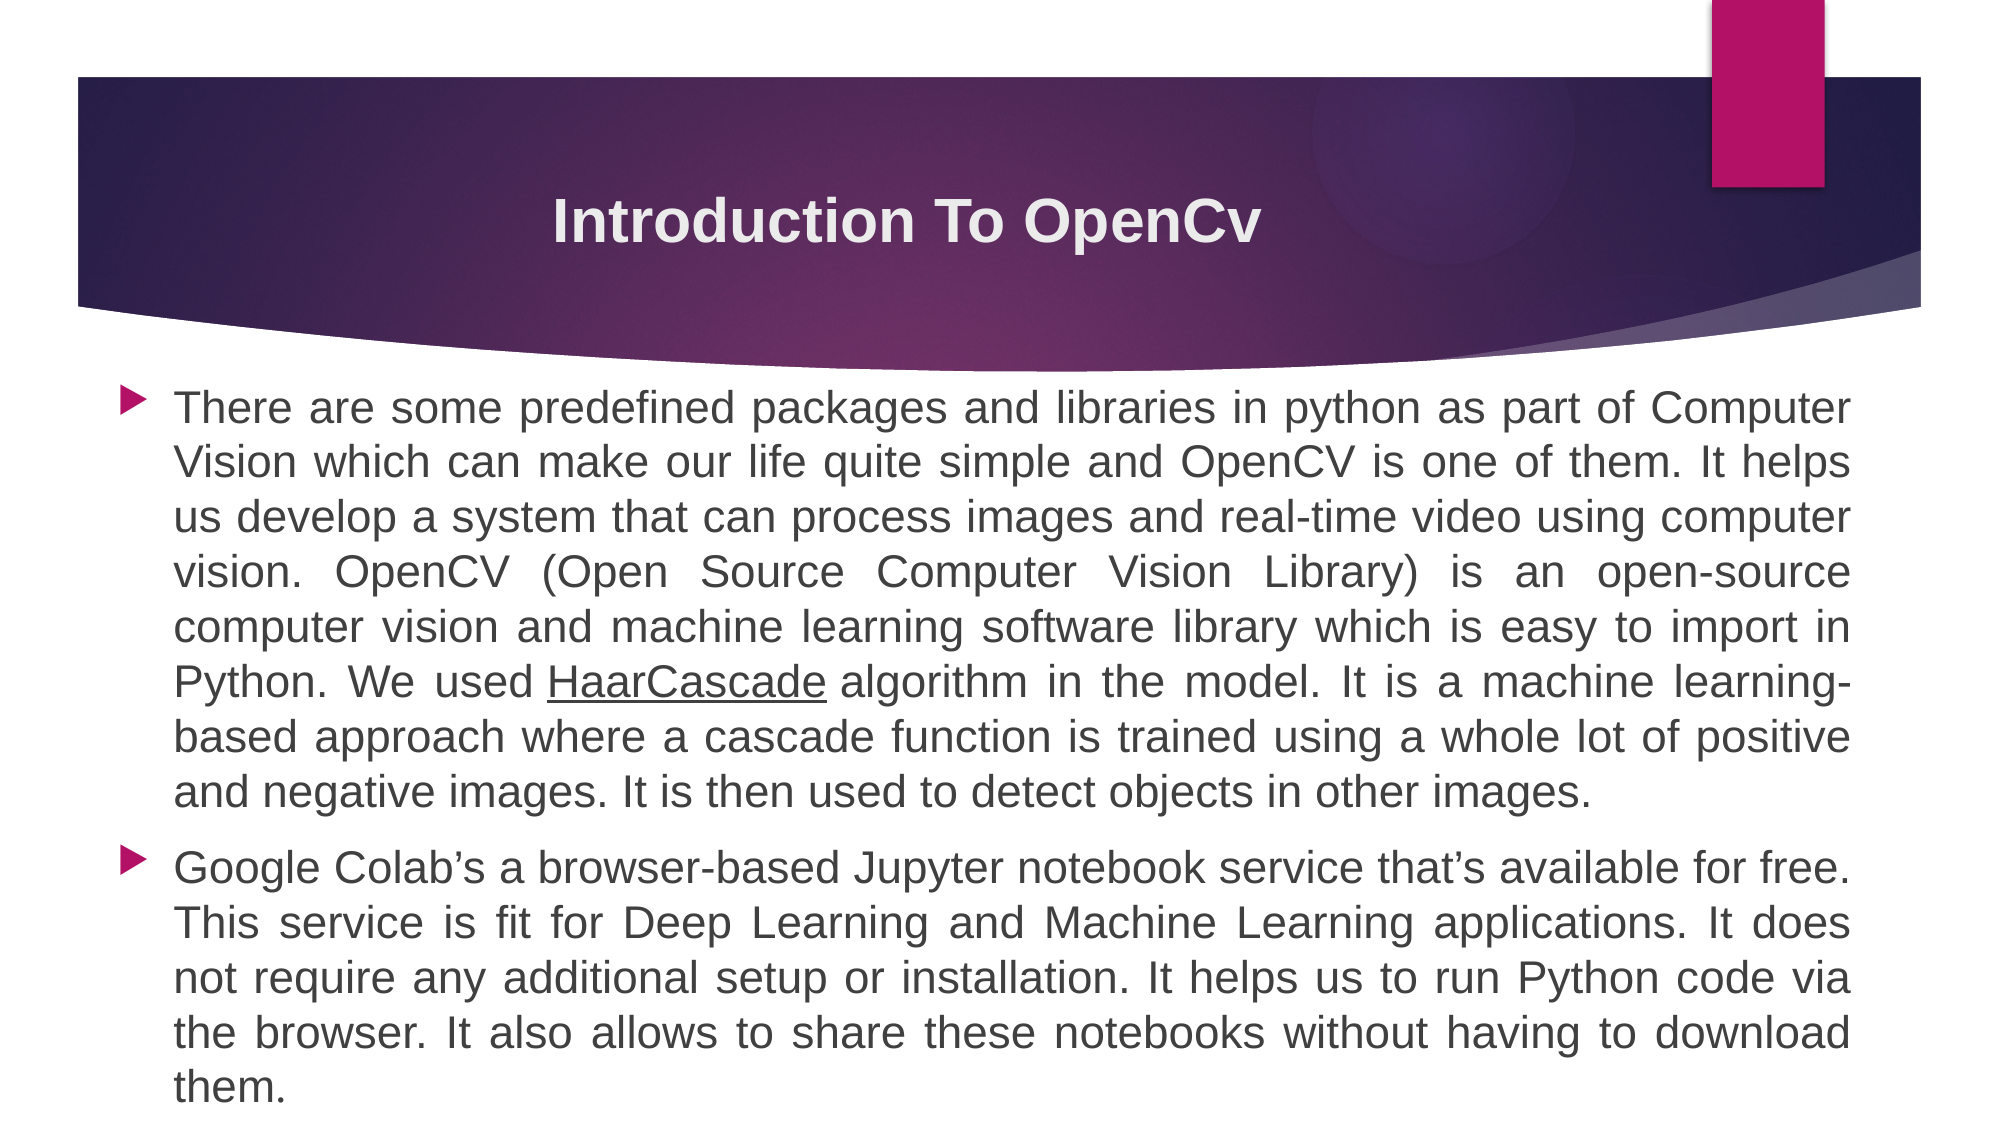

# Introduction To OpenCv
There are some predefined packages and libraries in python as part of Computer Vision which can make our life quite simple and OpenCV is one of them. It helps us develop a system that can process images and real-time video using computer vision. OpenCV (Open Source Computer Vision Library) is an open-source computer vision and machine learning software library which is easy to import in Python. We used HaarCascade algorithm in the model. It is a machine learning-based approach where a cascade function is trained using a whole lot of positive and negative images. It is then used to detect objects in other images.
Google Colab’s a browser-based Jupyter notebook service that’s available for free. This service is fit for Deep Learning and Machine Learning applications. It does not require any additional setup or installation. It helps us to run Python code via the browser. It also allows to share these notebooks without having to download them.